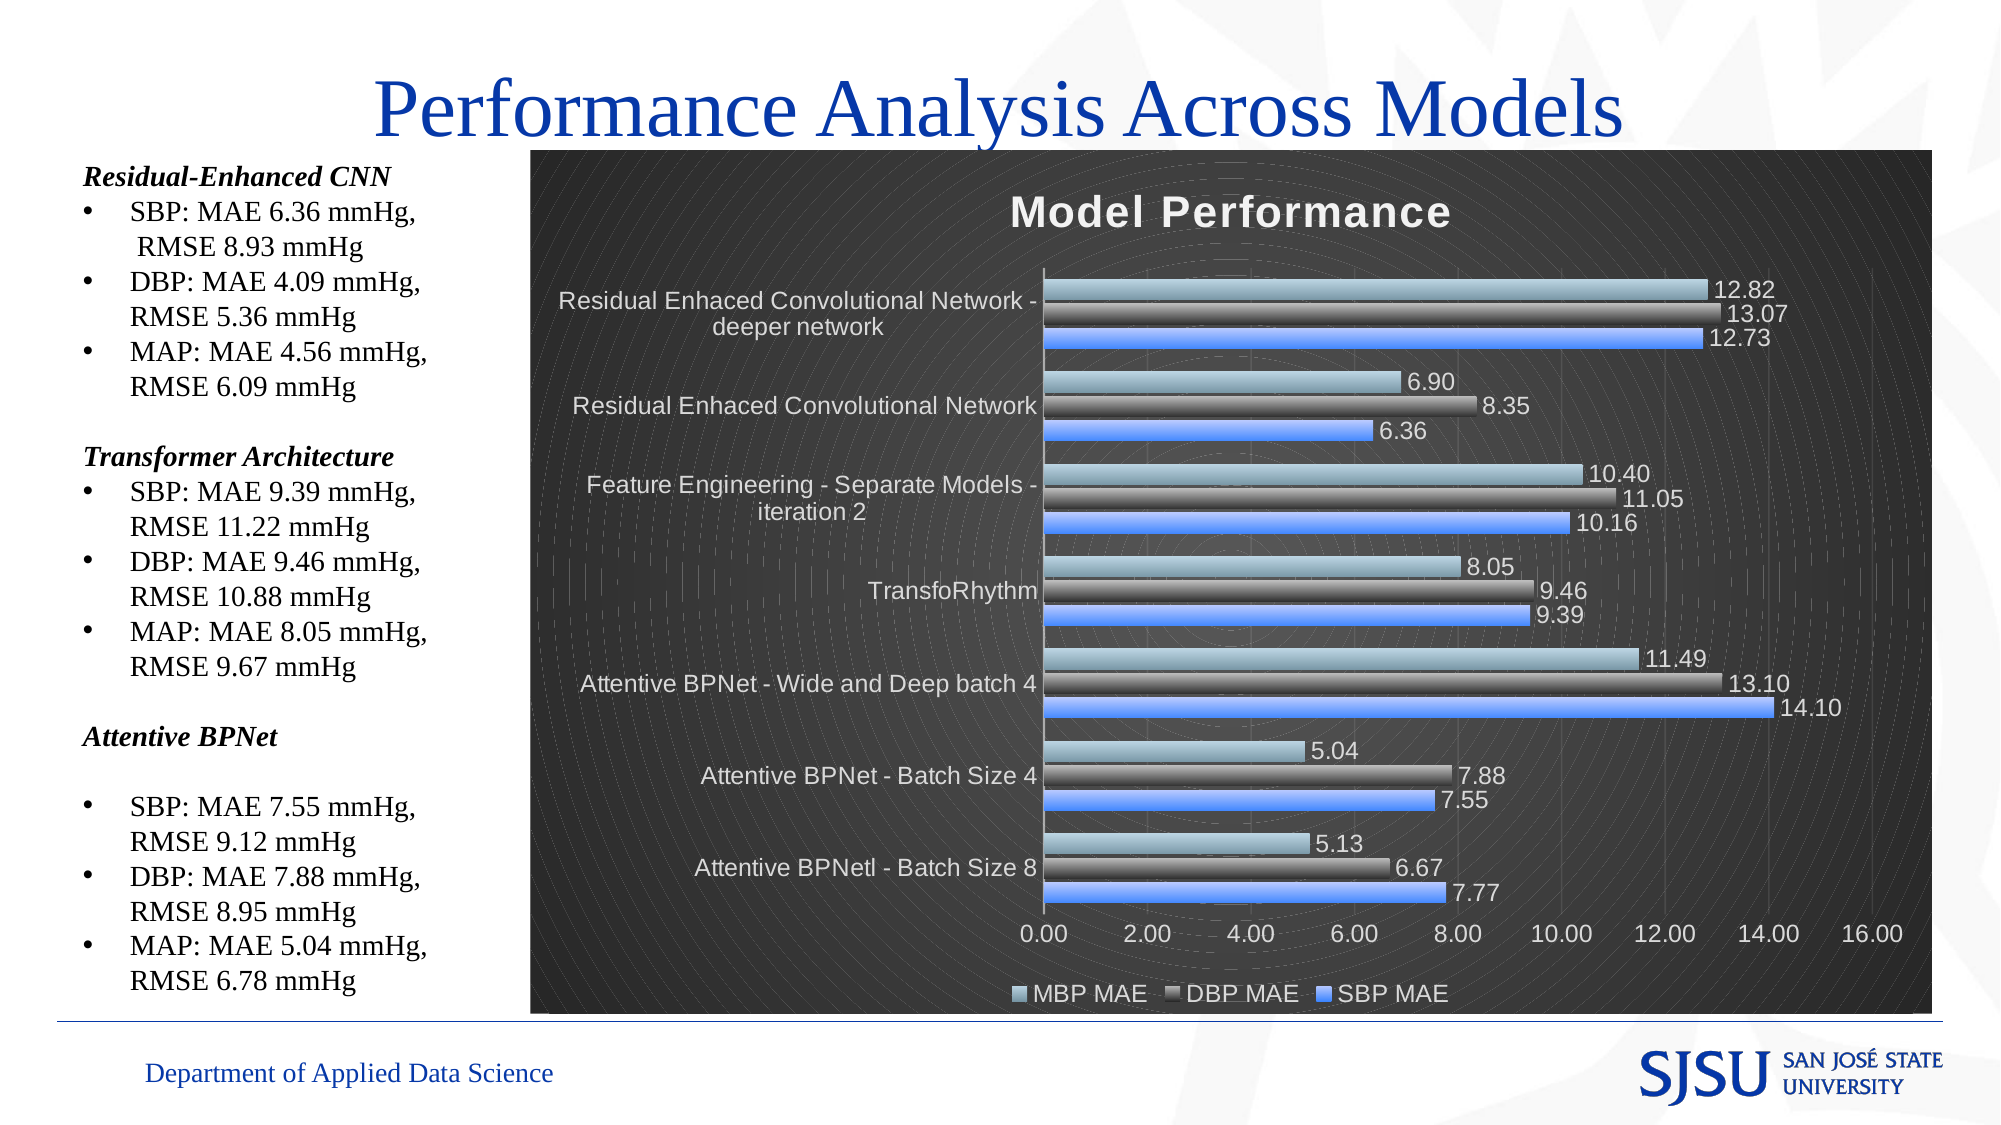

# Performance Analysis Across Models
Residual-Enhanced CNN
SBP: MAE 6.36 mmHg,
 RMSE 8.93 mmHg
DBP: MAE 4.09 mmHg,
RMSE 5.36 mmHg
MAP: MAE 4.56 mmHg,
RMSE 6.09 mmHg

Transformer Architecture
SBP: MAE 9.39 mmHg,
RMSE 11.22 mmHg
DBP: MAE 9.46 mmHg,
RMSE 10.88 mmHg
MAP: MAE 8.05 mmHg,
RMSE 9.67 mmHg

Attentive BPNet
SBP: MAE 7.55 mmHg,
RMSE 9.12 mmHg
DBP: MAE 7.88 mmHg, RMSE 8.95 mmHg
MAP: MAE 5.04 mmHg, RMSE 6.78 mmHg

### Chart: Model Performance

| Category | SBP MAE | DBP MAE | MBP MAE |
|---|---|---|---|
| Attentive BPNetl - Batch Size 8 | 7.77 | 6.67 | 5.13 |
| Attentive BPNet - Batch Size 4 | 7.55 | 7.88 | 5.04 |
| Attentive BPNet - Wide and Deep batch 4 | 14.1 | 13.1 | 11.49 |
| TransfoRhythm | 9.39 | 9.46 | 8.05 |
| Feature Engineering - Separate Models - iteration 2 | 10.16 | 11.05 | 10.4 |
| Residual Enhaced Convolutional Network | 6.36 | 8.35 | 6.9 |
| Residual Enhaced Convolutional Network - deeper network | 12.73 | 13.07 | 12.82 |
Department of Applied Data Science